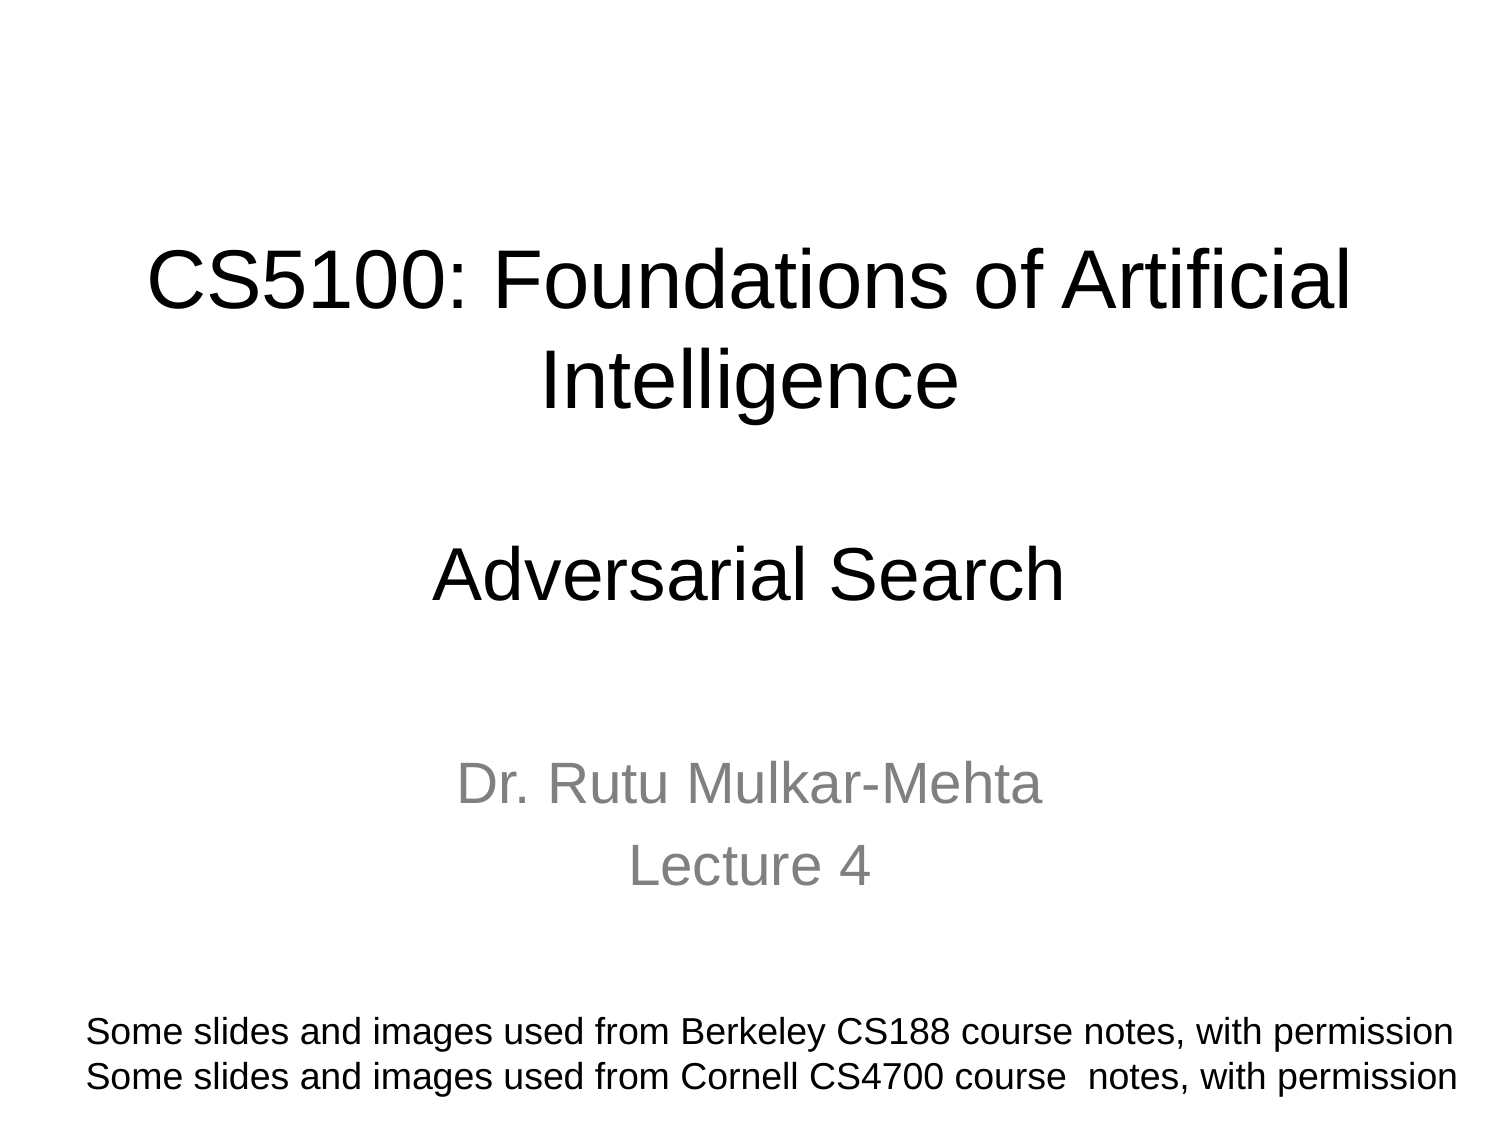

# CS5100: Foundations of Artificial Intelligence Adversarial Search
Dr. Rutu Mulkar-Mehta
Lecture 4
Some slides and images used from Berkeley CS188 course notes, with permission
Some slides and images used from Cornell CS4700 course  notes, with permission